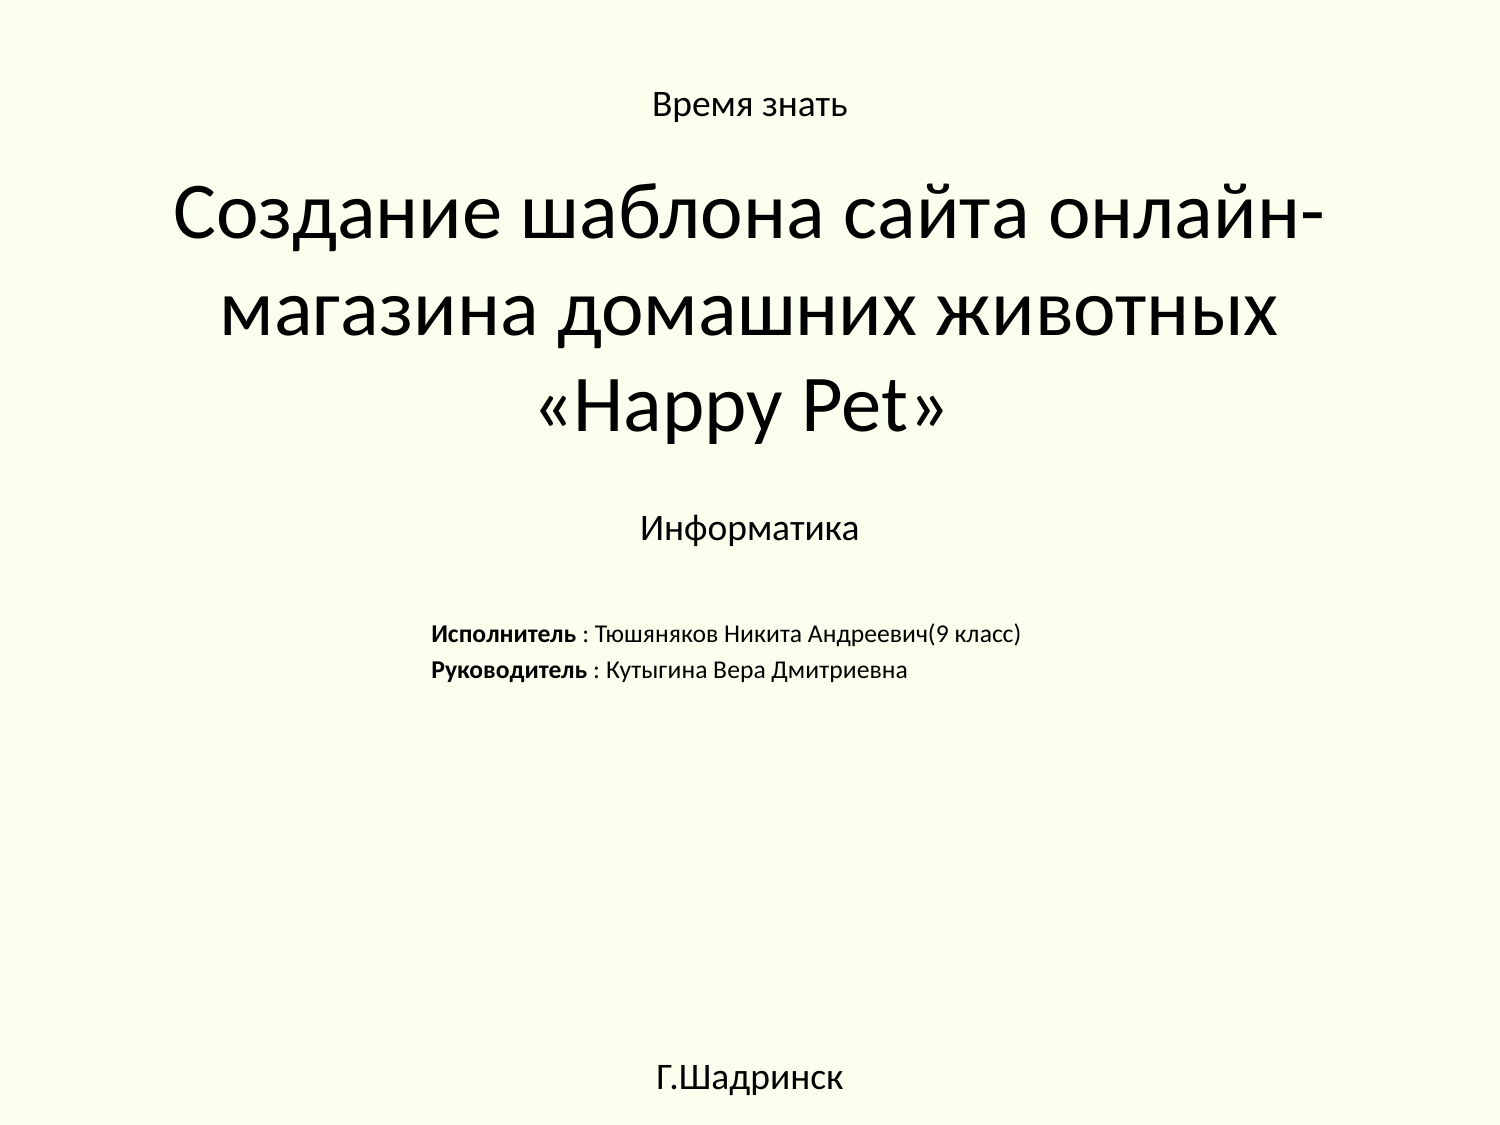

Время знать
# Создание шаблона сайта онлайн-магазина домашних животных «Happy Pet»
Информатика
Исполнитель : Тюшяняков Никита Андреевич(9 класс)
Руководитель : Кутыгина Вера Дмитриевна
Г.Шадринск